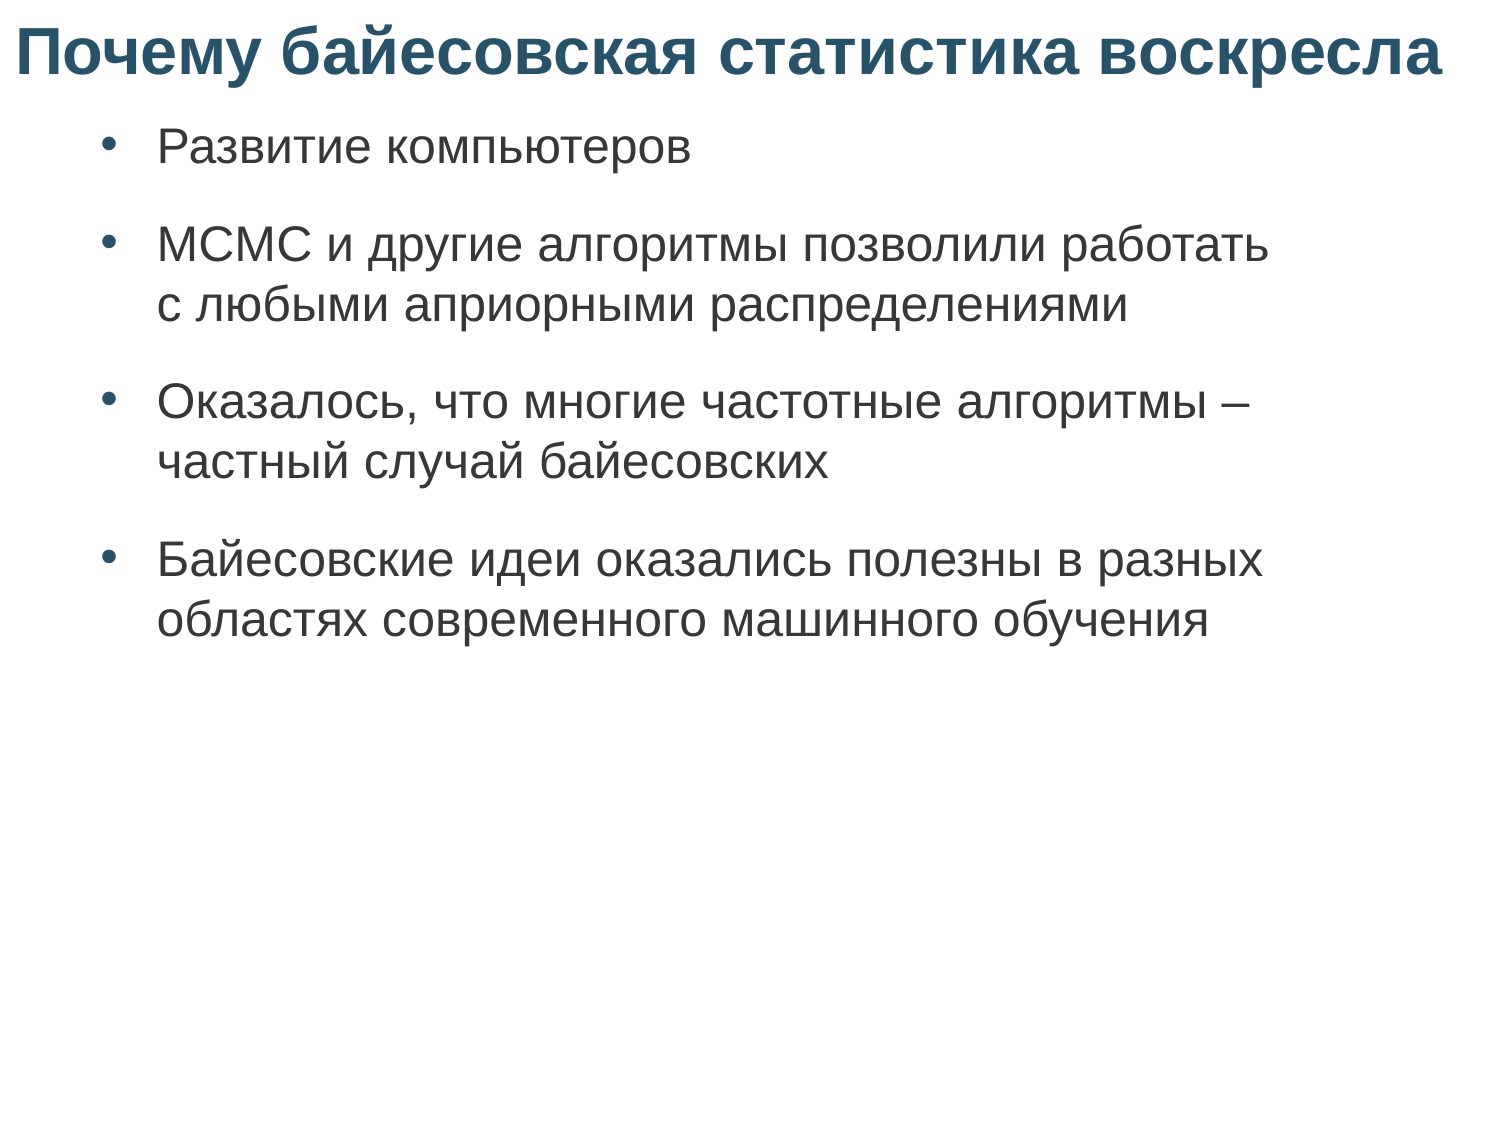

Почему байесовская статистика воскресла
Развитие компьютеров
MCMC и другие алгоритмы позволили работать
с любыми априорными распределениями
Оказалось, что многие частотные алгоритмы – частный случай байесовских
Байесовские идеи оказались полезны в разных областях современного машинного обучения